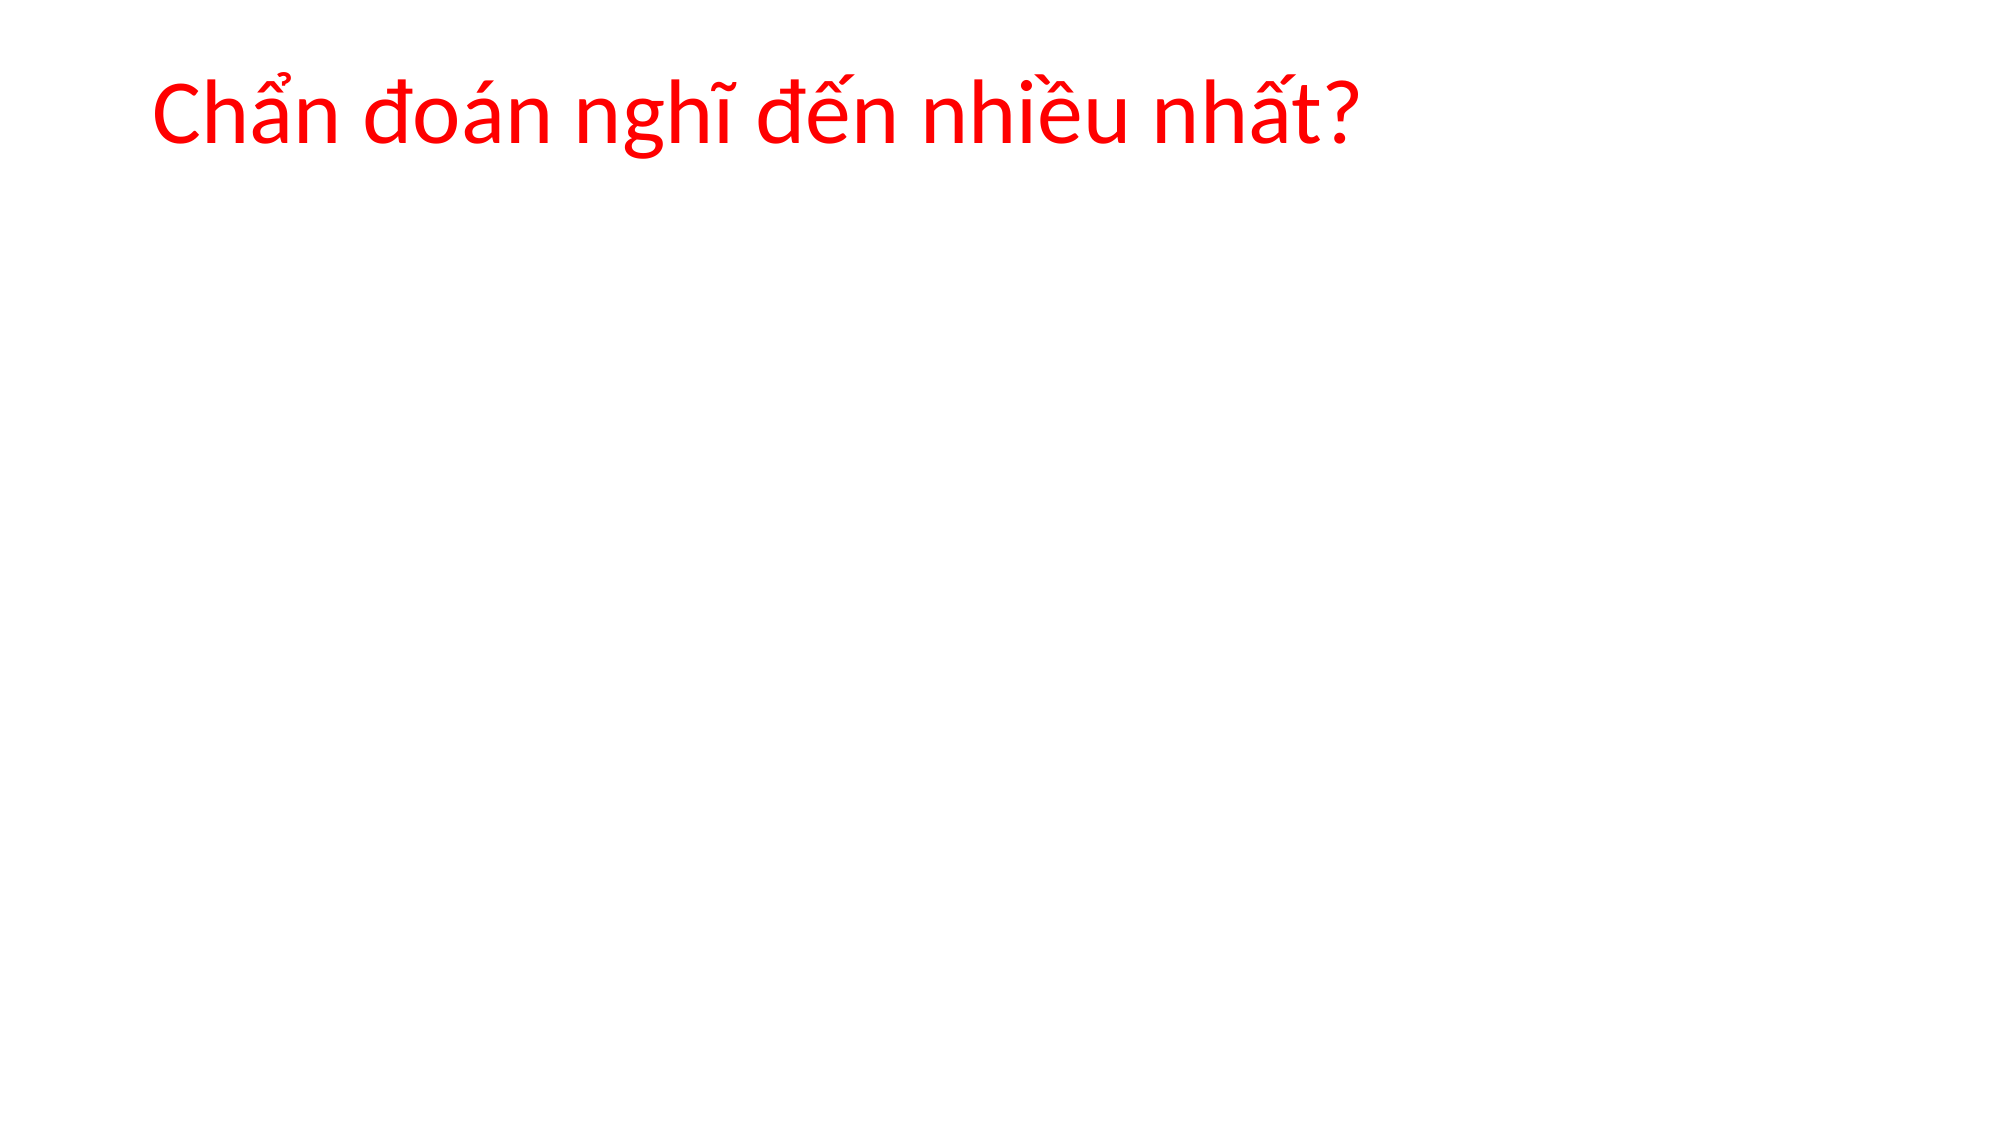

# Chẩn đoán nghĩ đến nhiều nhất?